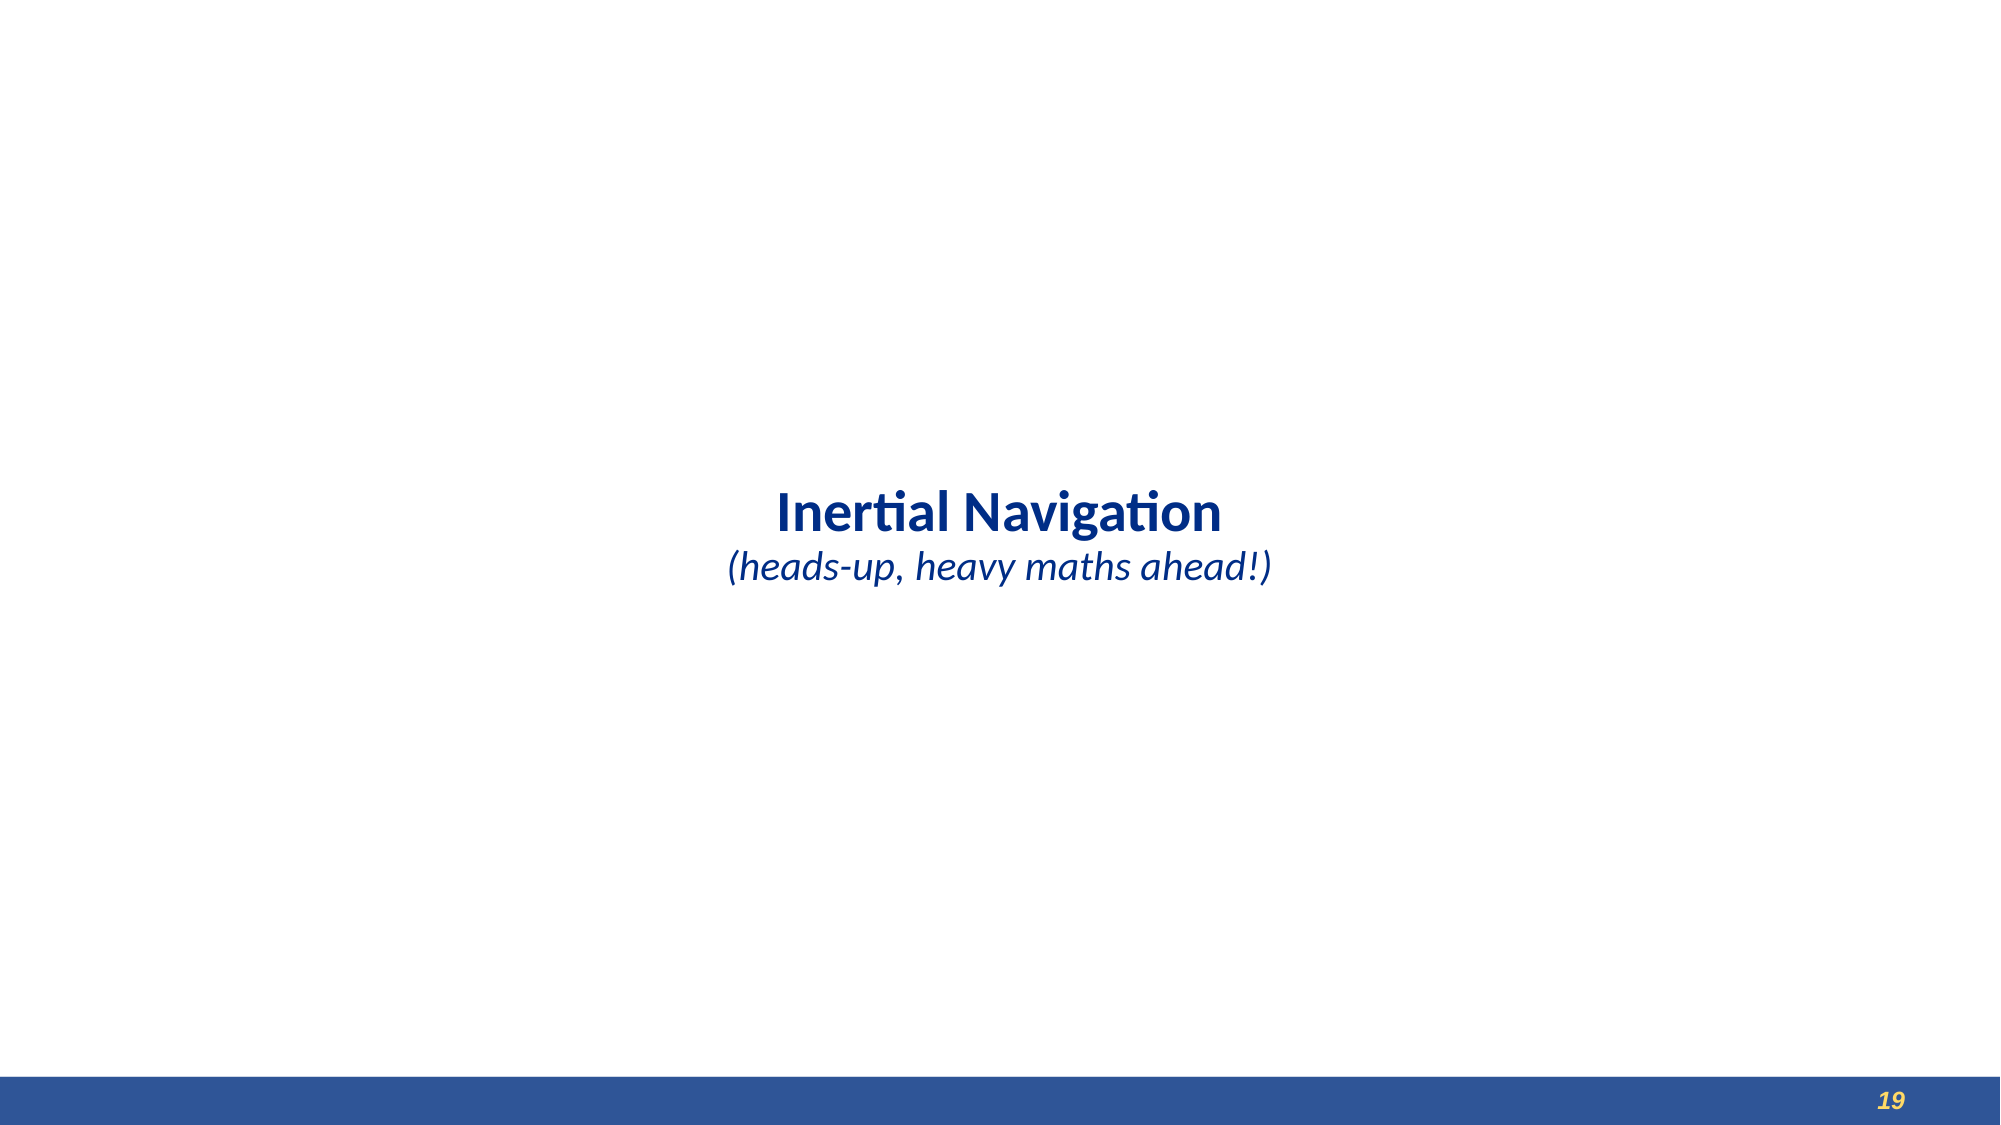

# Inertial Navigation (heads-up, heavy maths ahead!)